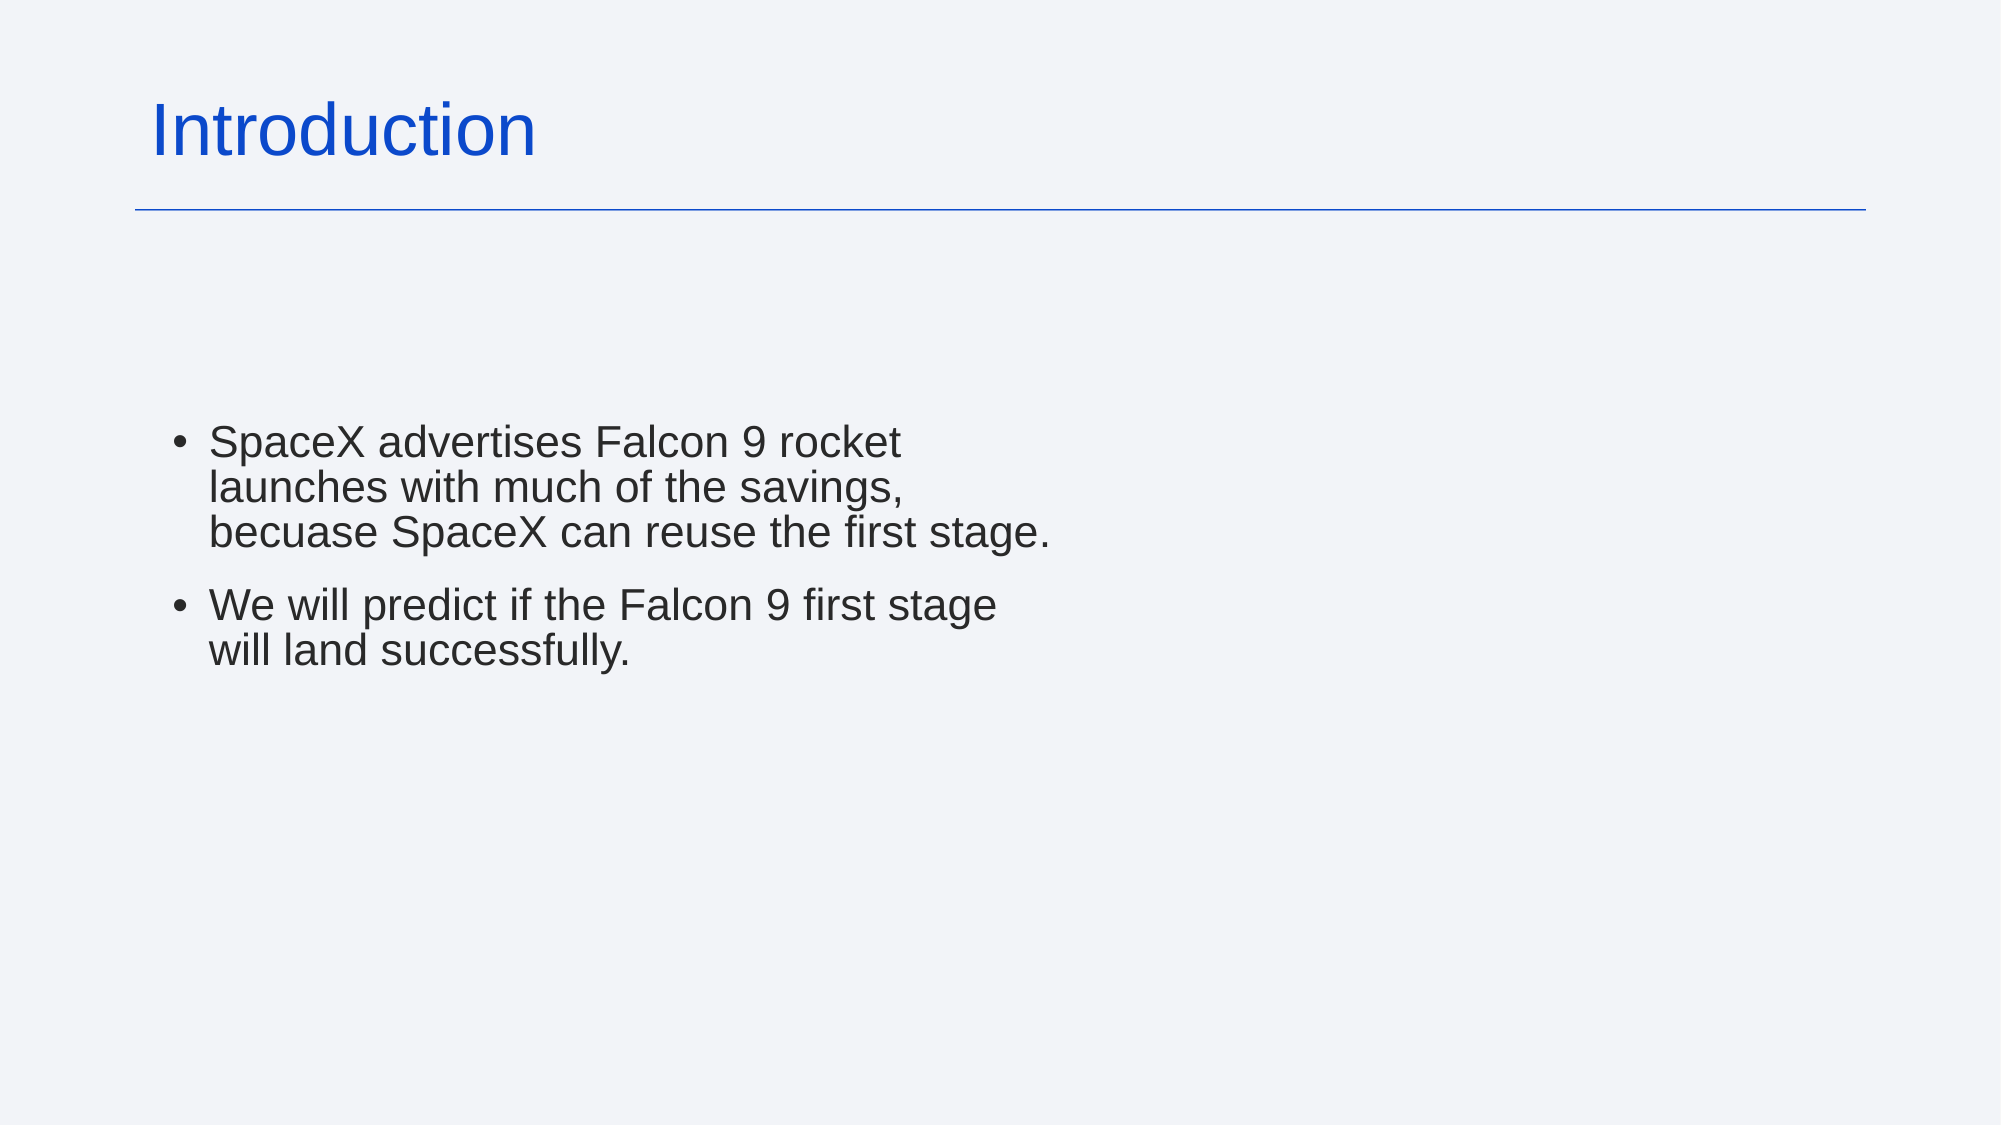

Introduction
SpaceX advertises Falcon 9 rocket launches with much of the savings, becuase SpaceX can reuse the first stage.
We will predict if the Falcon 9 first stage will land successfully.
4